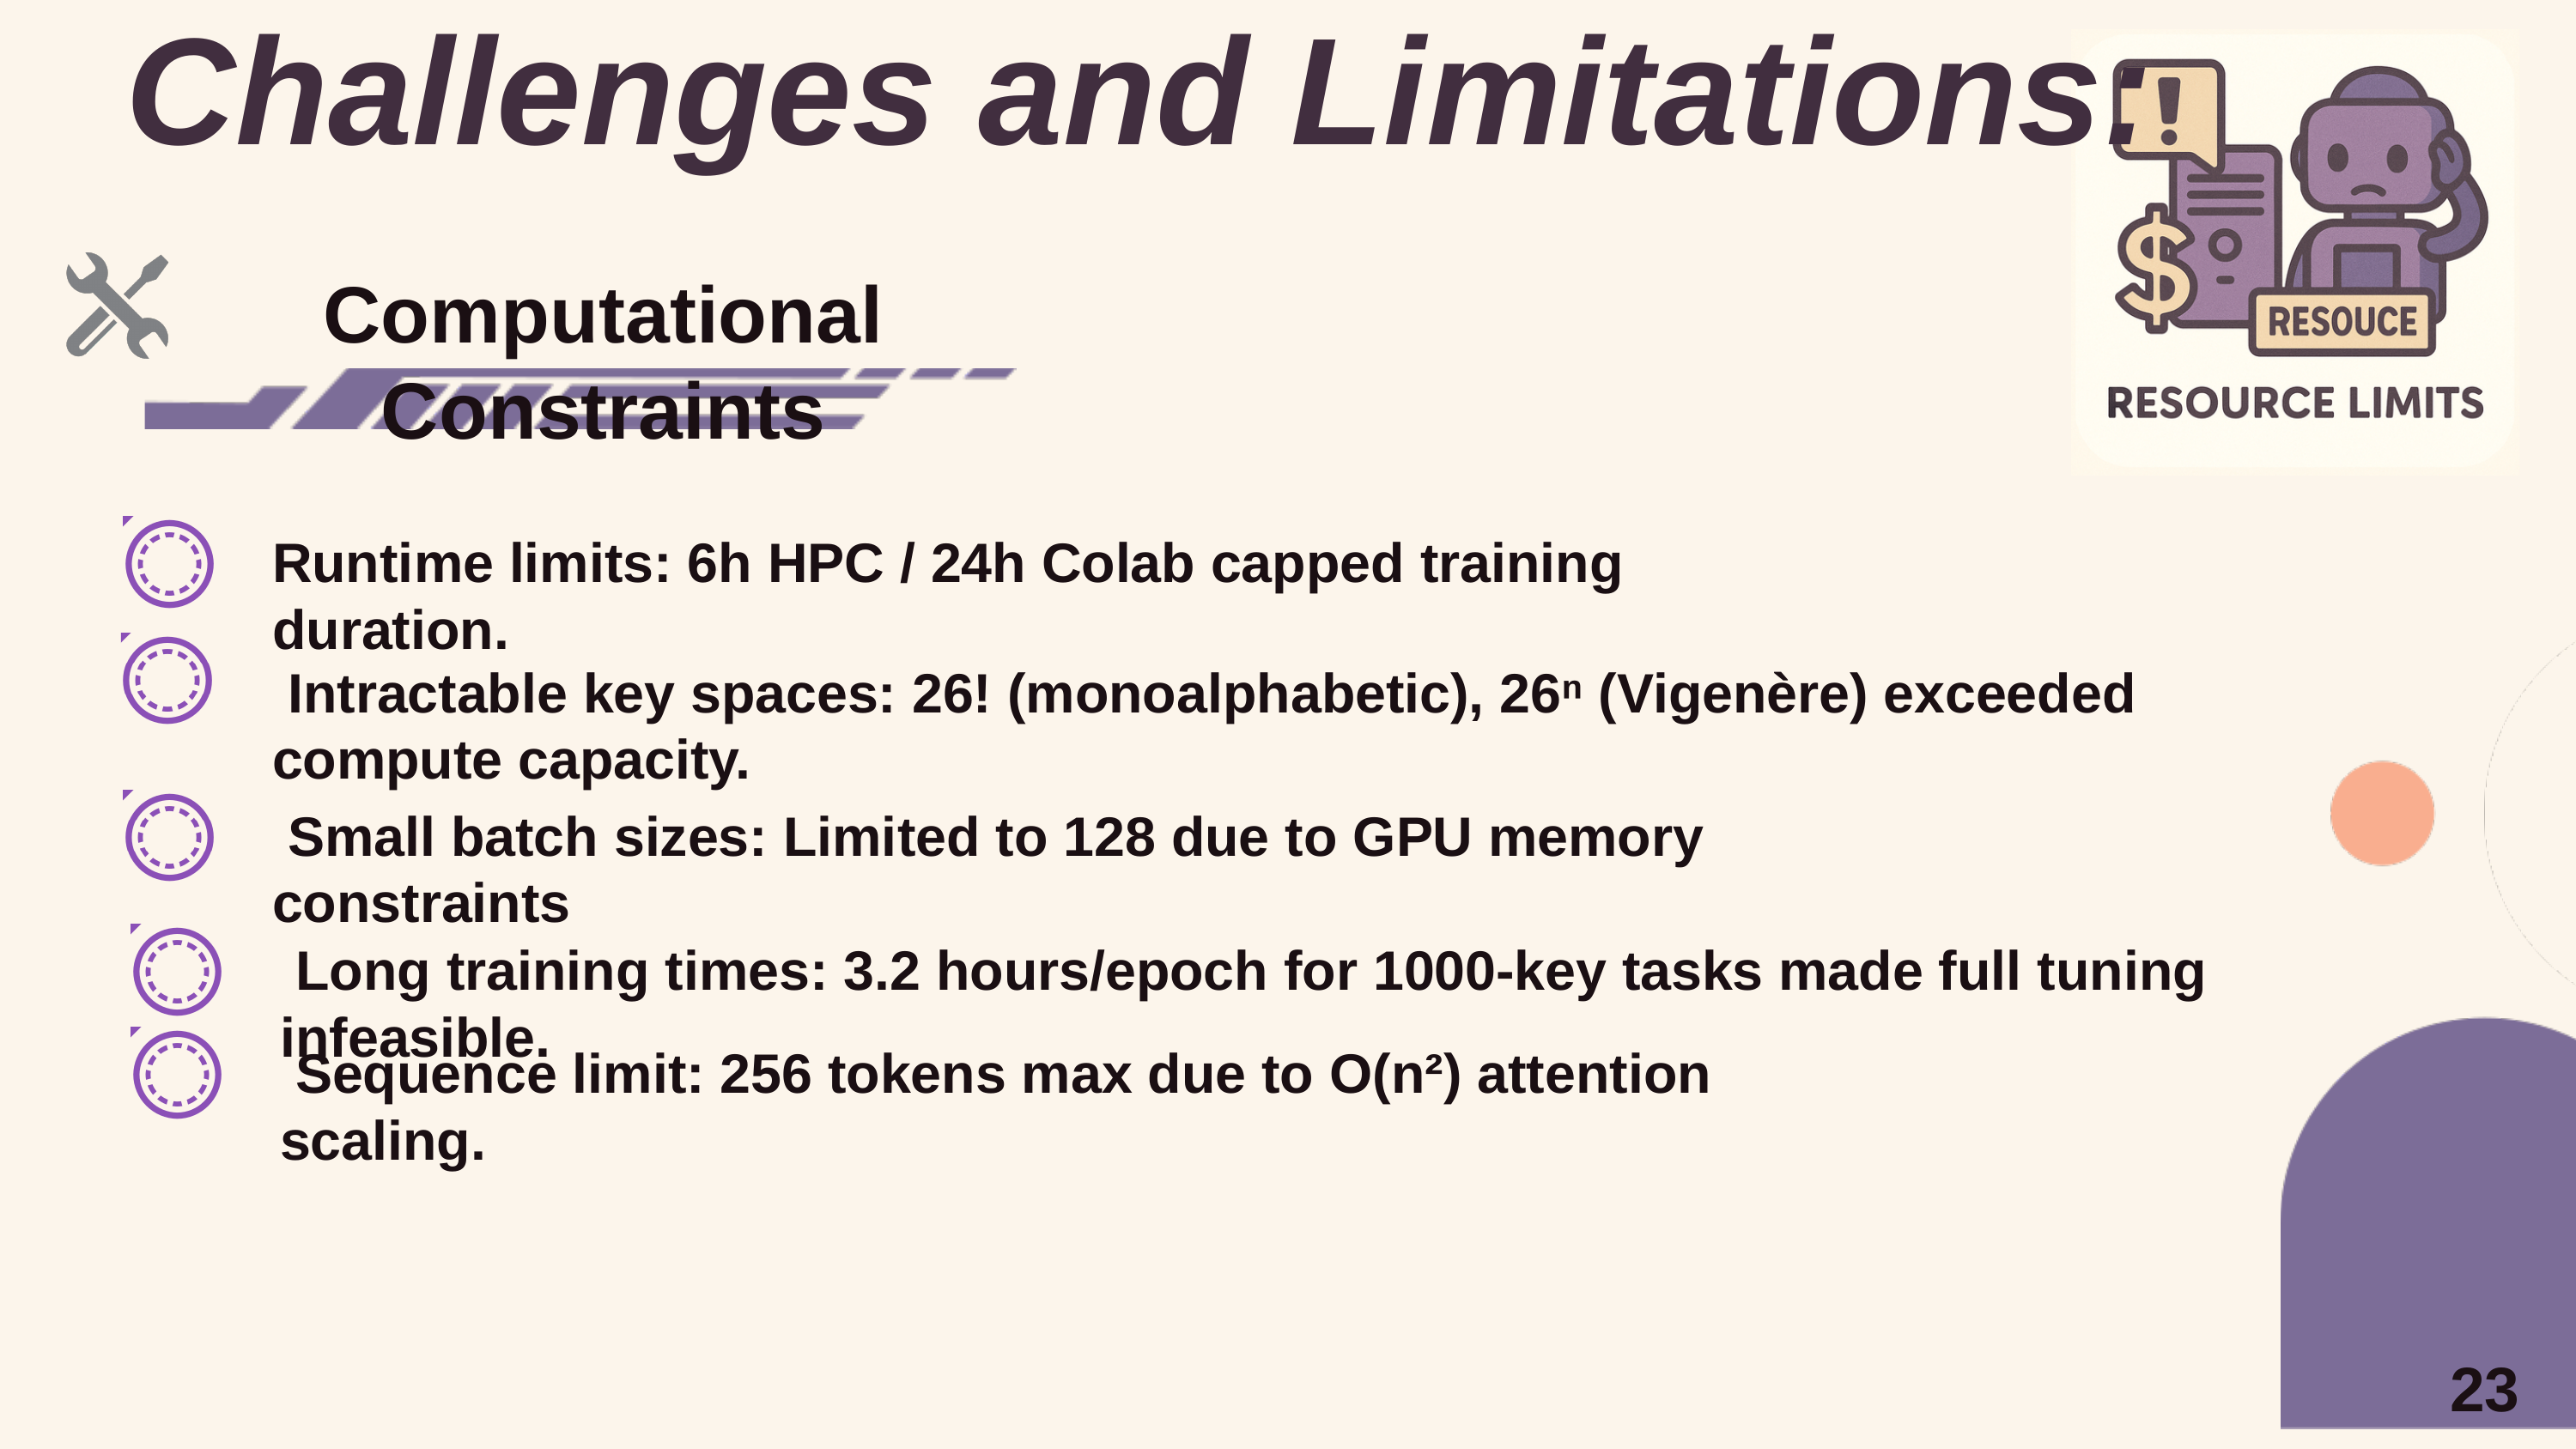

Challenges and Limitations:

Computational Constraints

Runtime limits: 6h HPC / 24h Colab capped training duration.

 Intractable key spaces: 26! (monoalphabetic), 26ⁿ (Vigenère) exceeded compute capacity.

 Small batch sizes: Limited to 128 due to GPU memory constraints

 Long training times: 3.2 hours/epoch for 1000-key tasks made full tuning infeasible.

 Sequence limit: 256 tokens max due to O(n²) attention scaling.
23
16